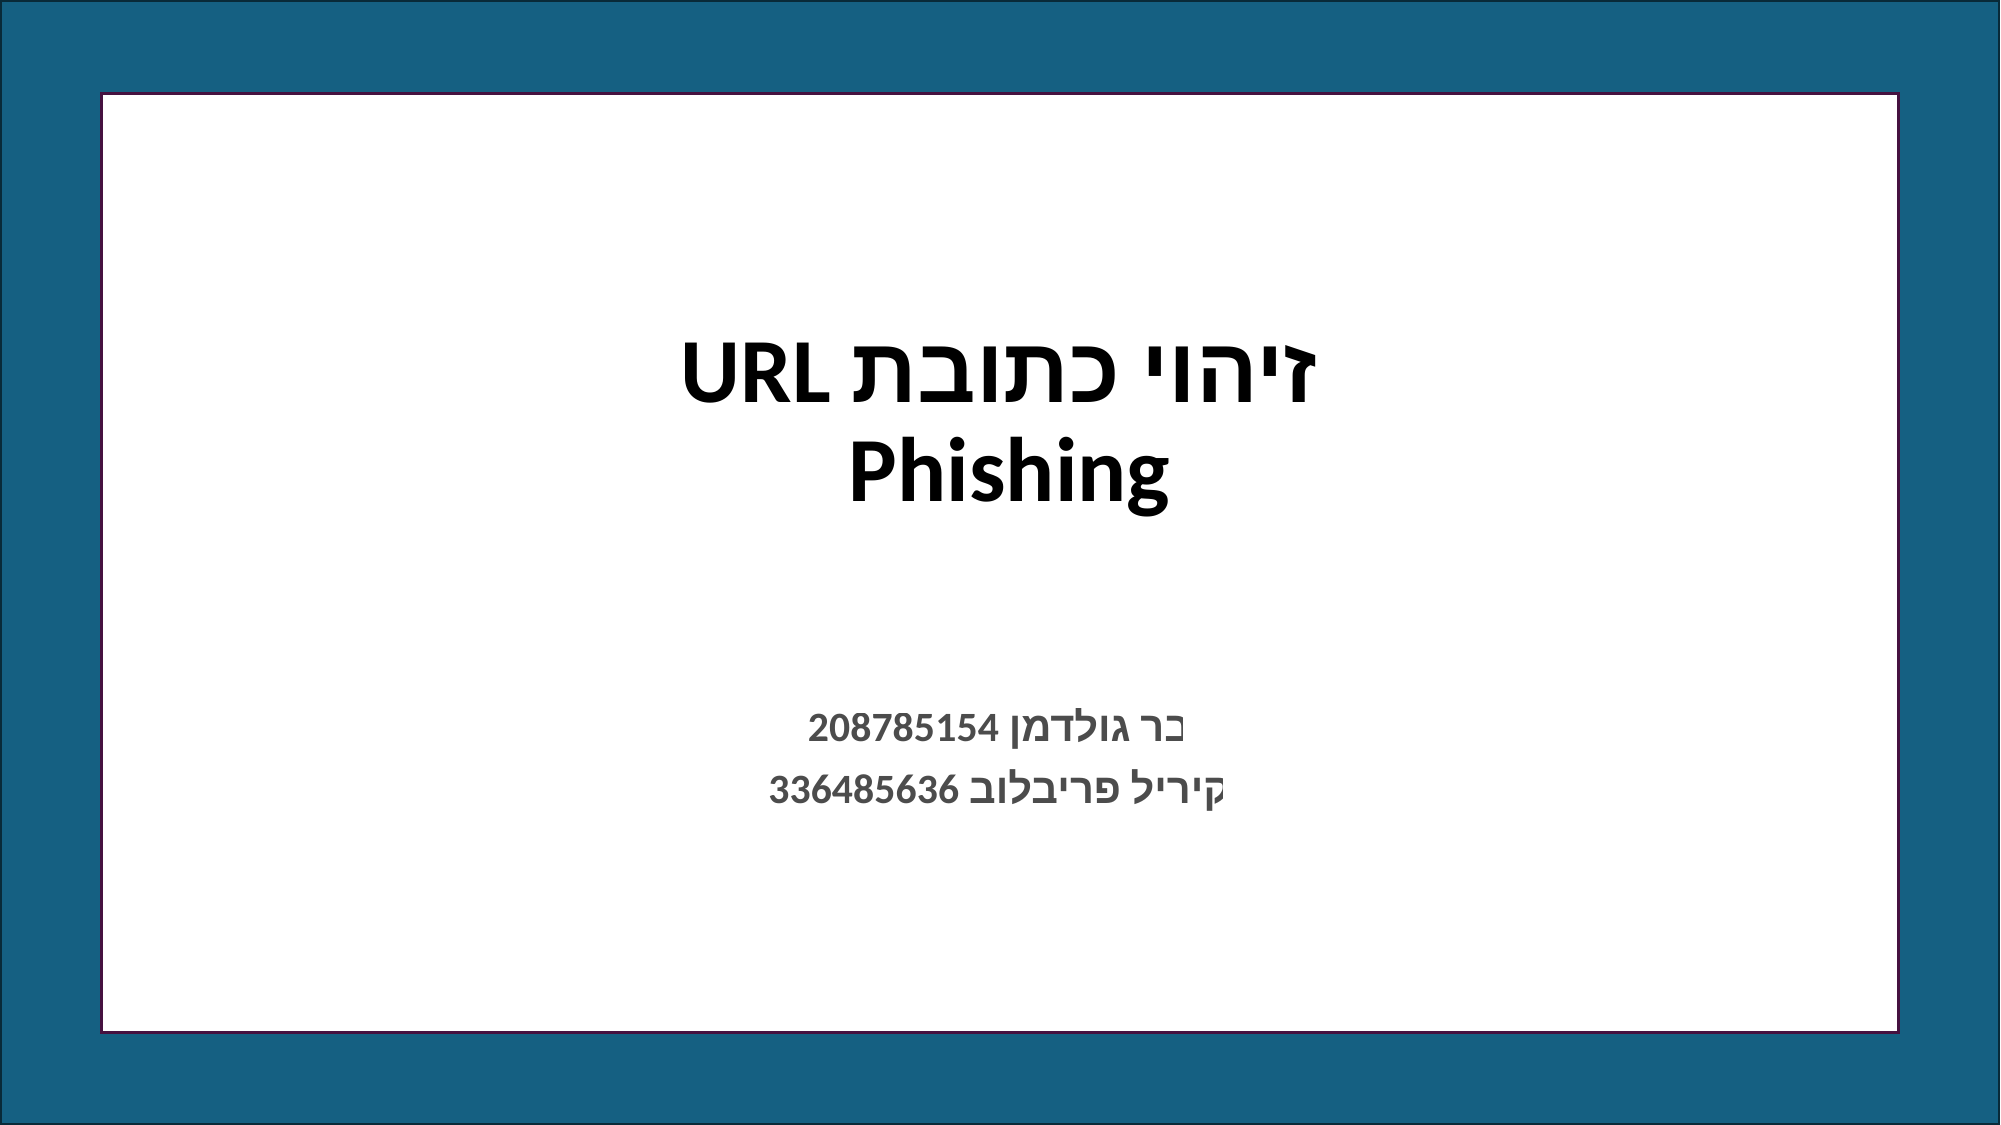

זיהוי כתובת URL
 Phishing
בר גולדמן 208785154
קיריל פריבלוב 336485636